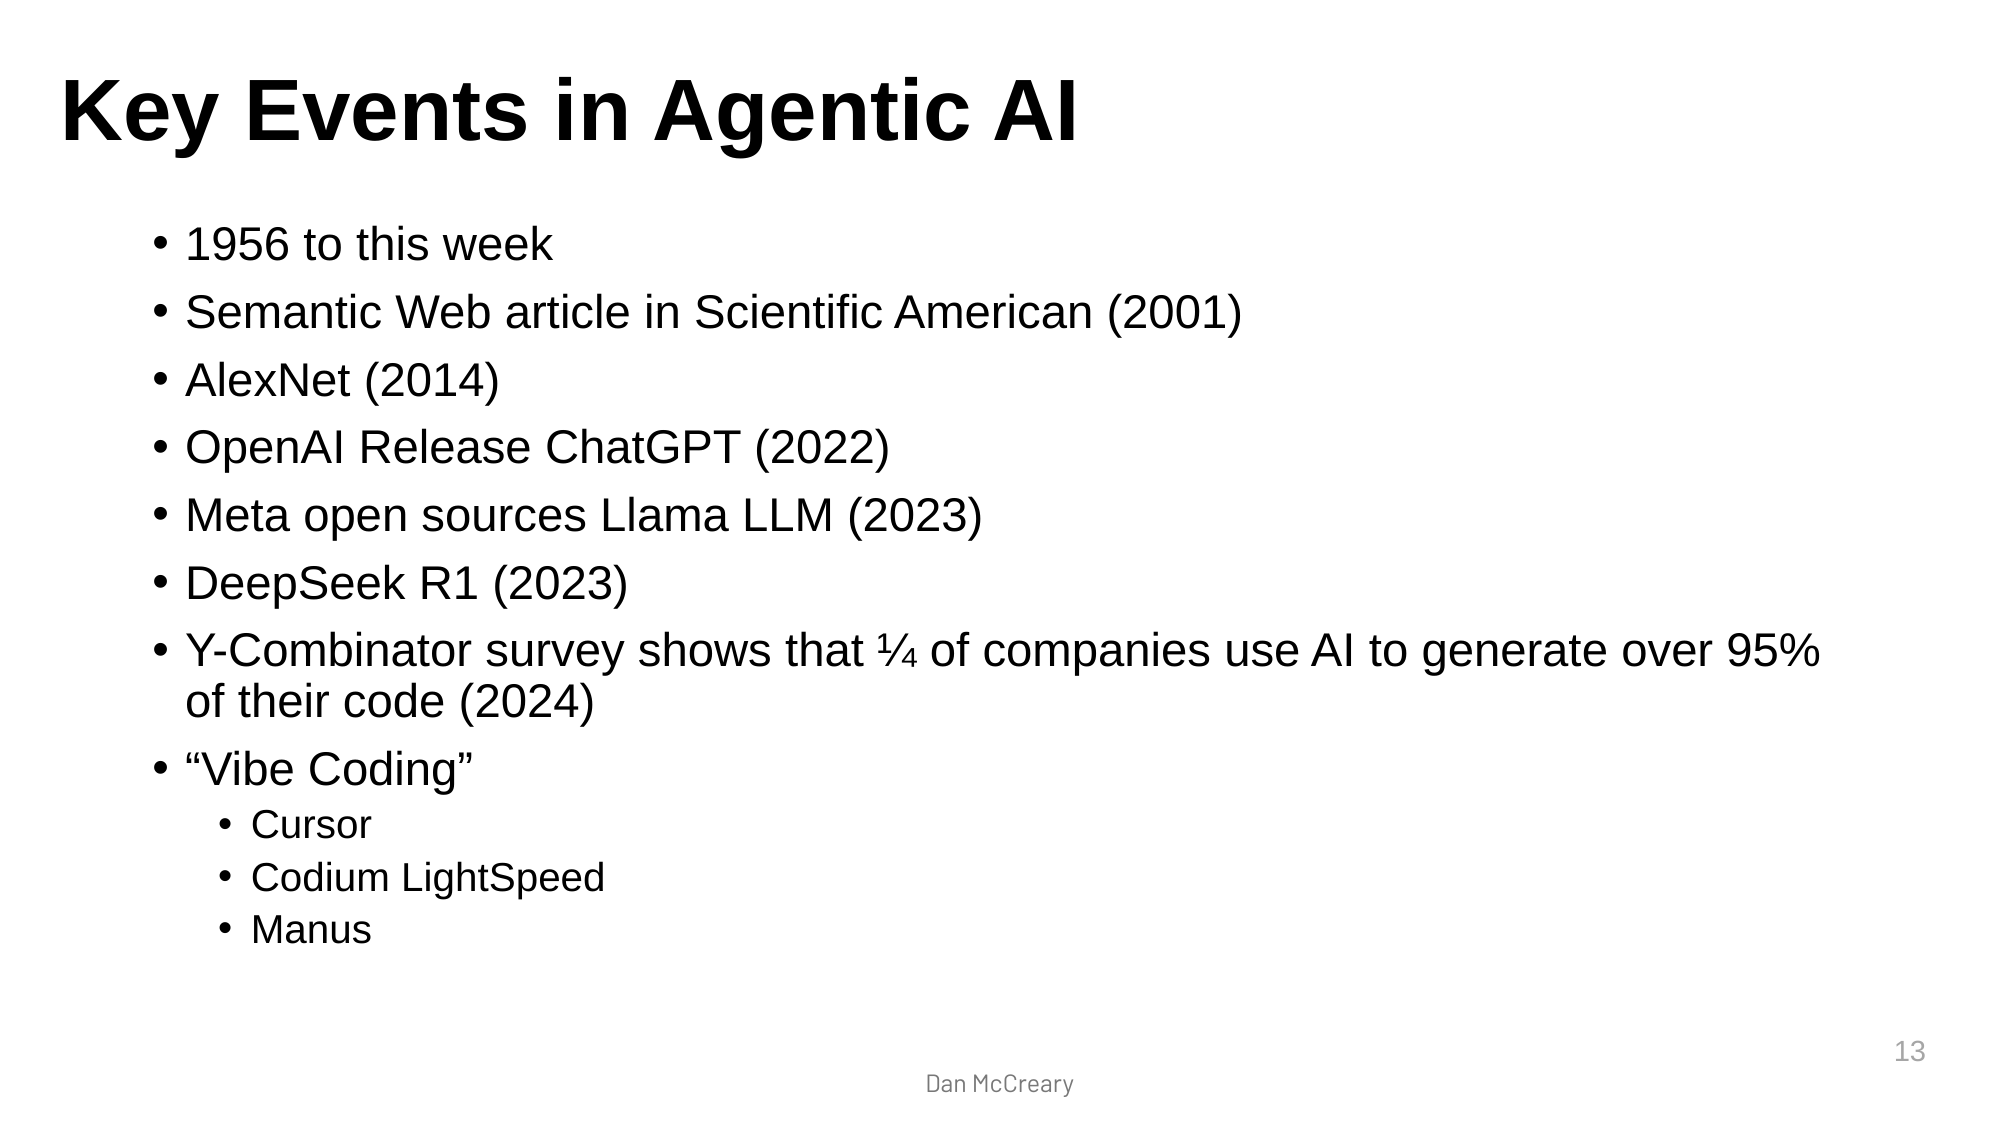

# Key Events in Agentic AI
1956 to this week
Semantic Web article in Scientific American (2001)
AlexNet (2014)
OpenAI Release ChatGPT (2022)
Meta open sources Llama LLM (2023)
DeepSeek R1 (2023)
Y-Combinator survey shows that ¼ of companies use AI to generate over 95% of their code (2024)
“Vibe Coding”
Cursor
Codium LightSpeed
Manus
13
Dan McCreary